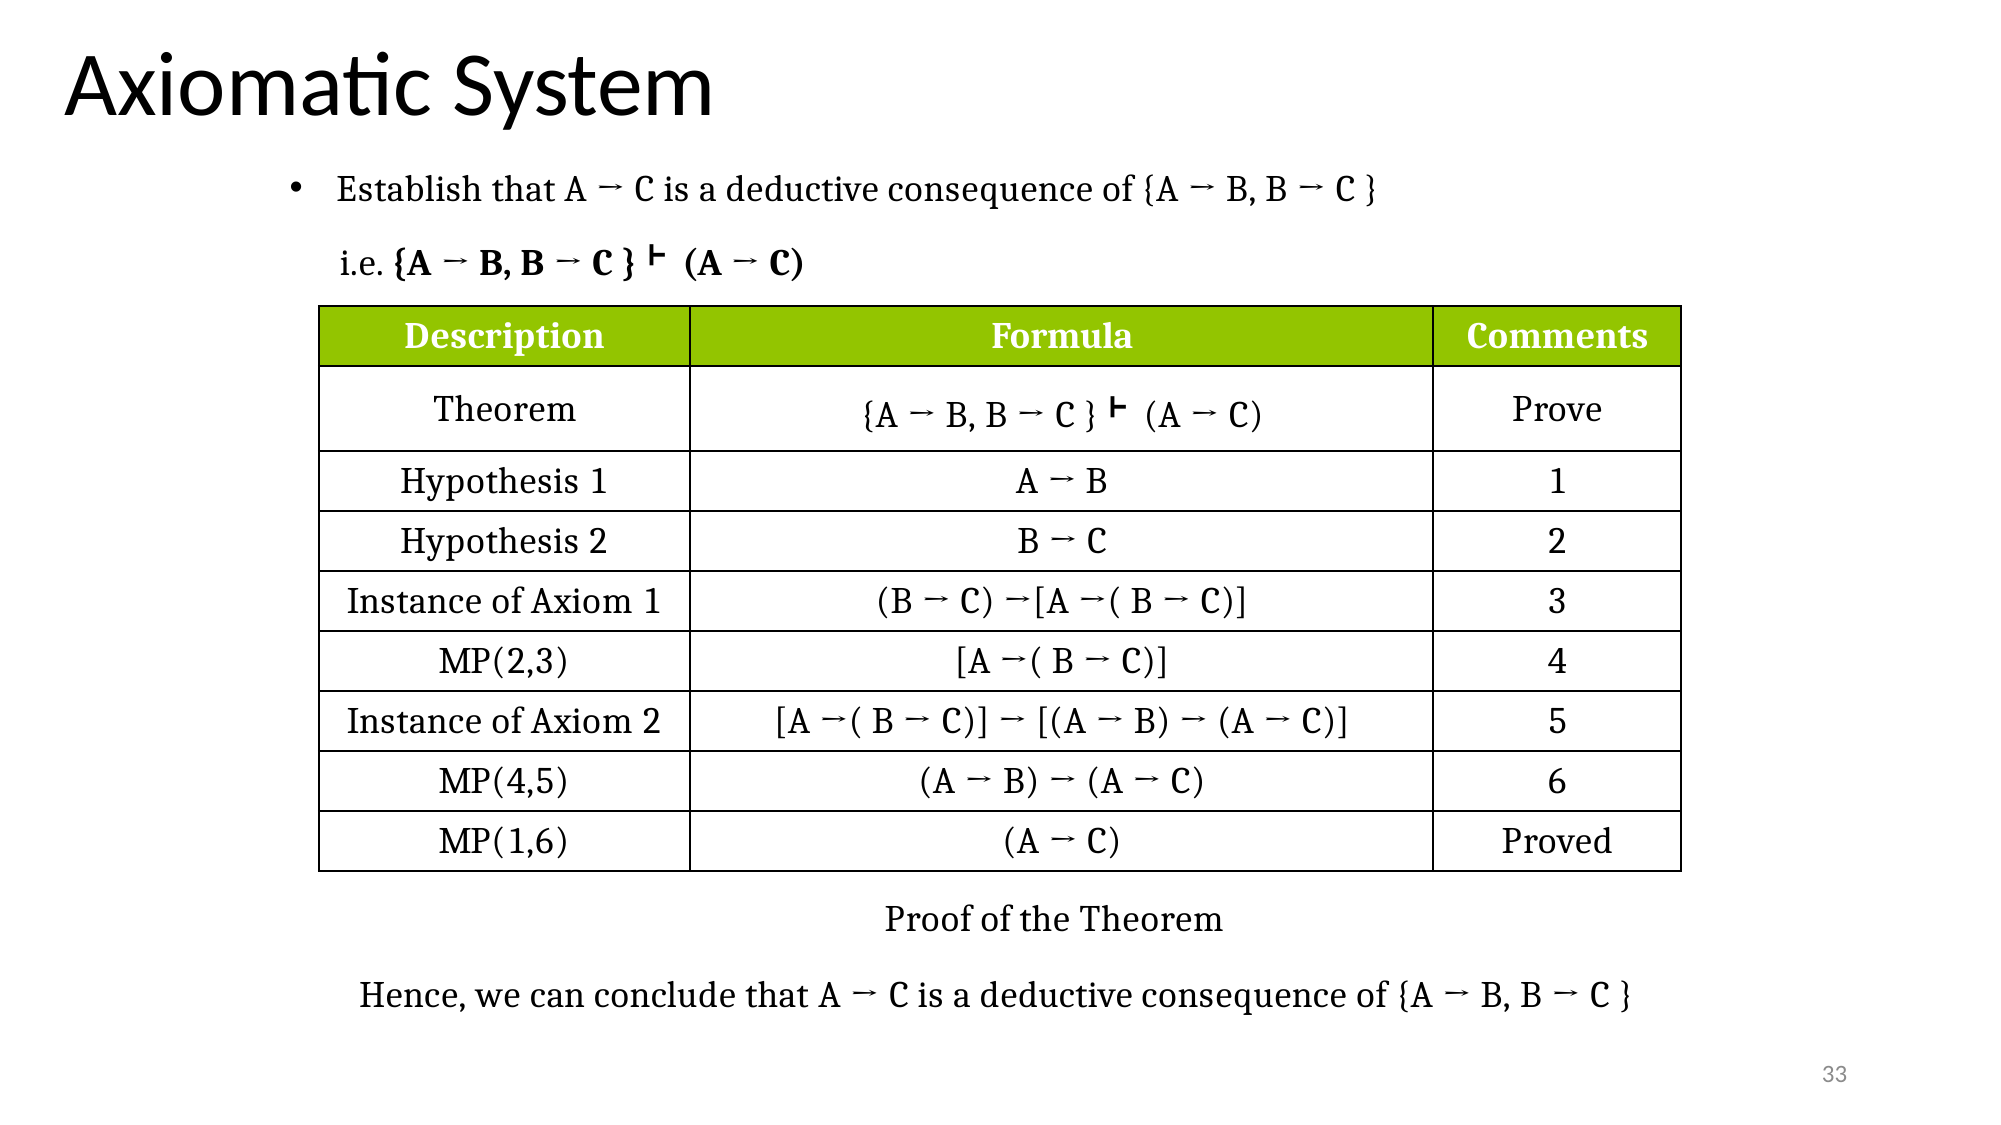

# Axiomatic System
Establish that A → C is a deductive consequence of {A → B, B → C }
i.e. {A → B, B → C } ˫ (A → C)
| Description | Formula | Comments |
| --- | --- | --- |
| Theorem | {A → B, B → C } ˫ (A → C) | Prove |
| Hypothesis 1 | A → B | 1 |
| Hypothesis 2 | B → C | 2 |
| Instance of Axiom 1 | (B → C) →[A →( B → C)] | 3 |
| MP(2,3) | [A →( B → C)] | 4 |
| Instance of Axiom 2 | [A →( B → C)] → [(A → B) → (A → C)] | 5 |
| MP(4,5) | (A → B) → (A → C) | 6 |
| MP(1,6) | (A → C) | Proved |
Proof of the Theorem
Hence, we can conclude that A → C is a deductive consequence of {A → B, B → C }
33